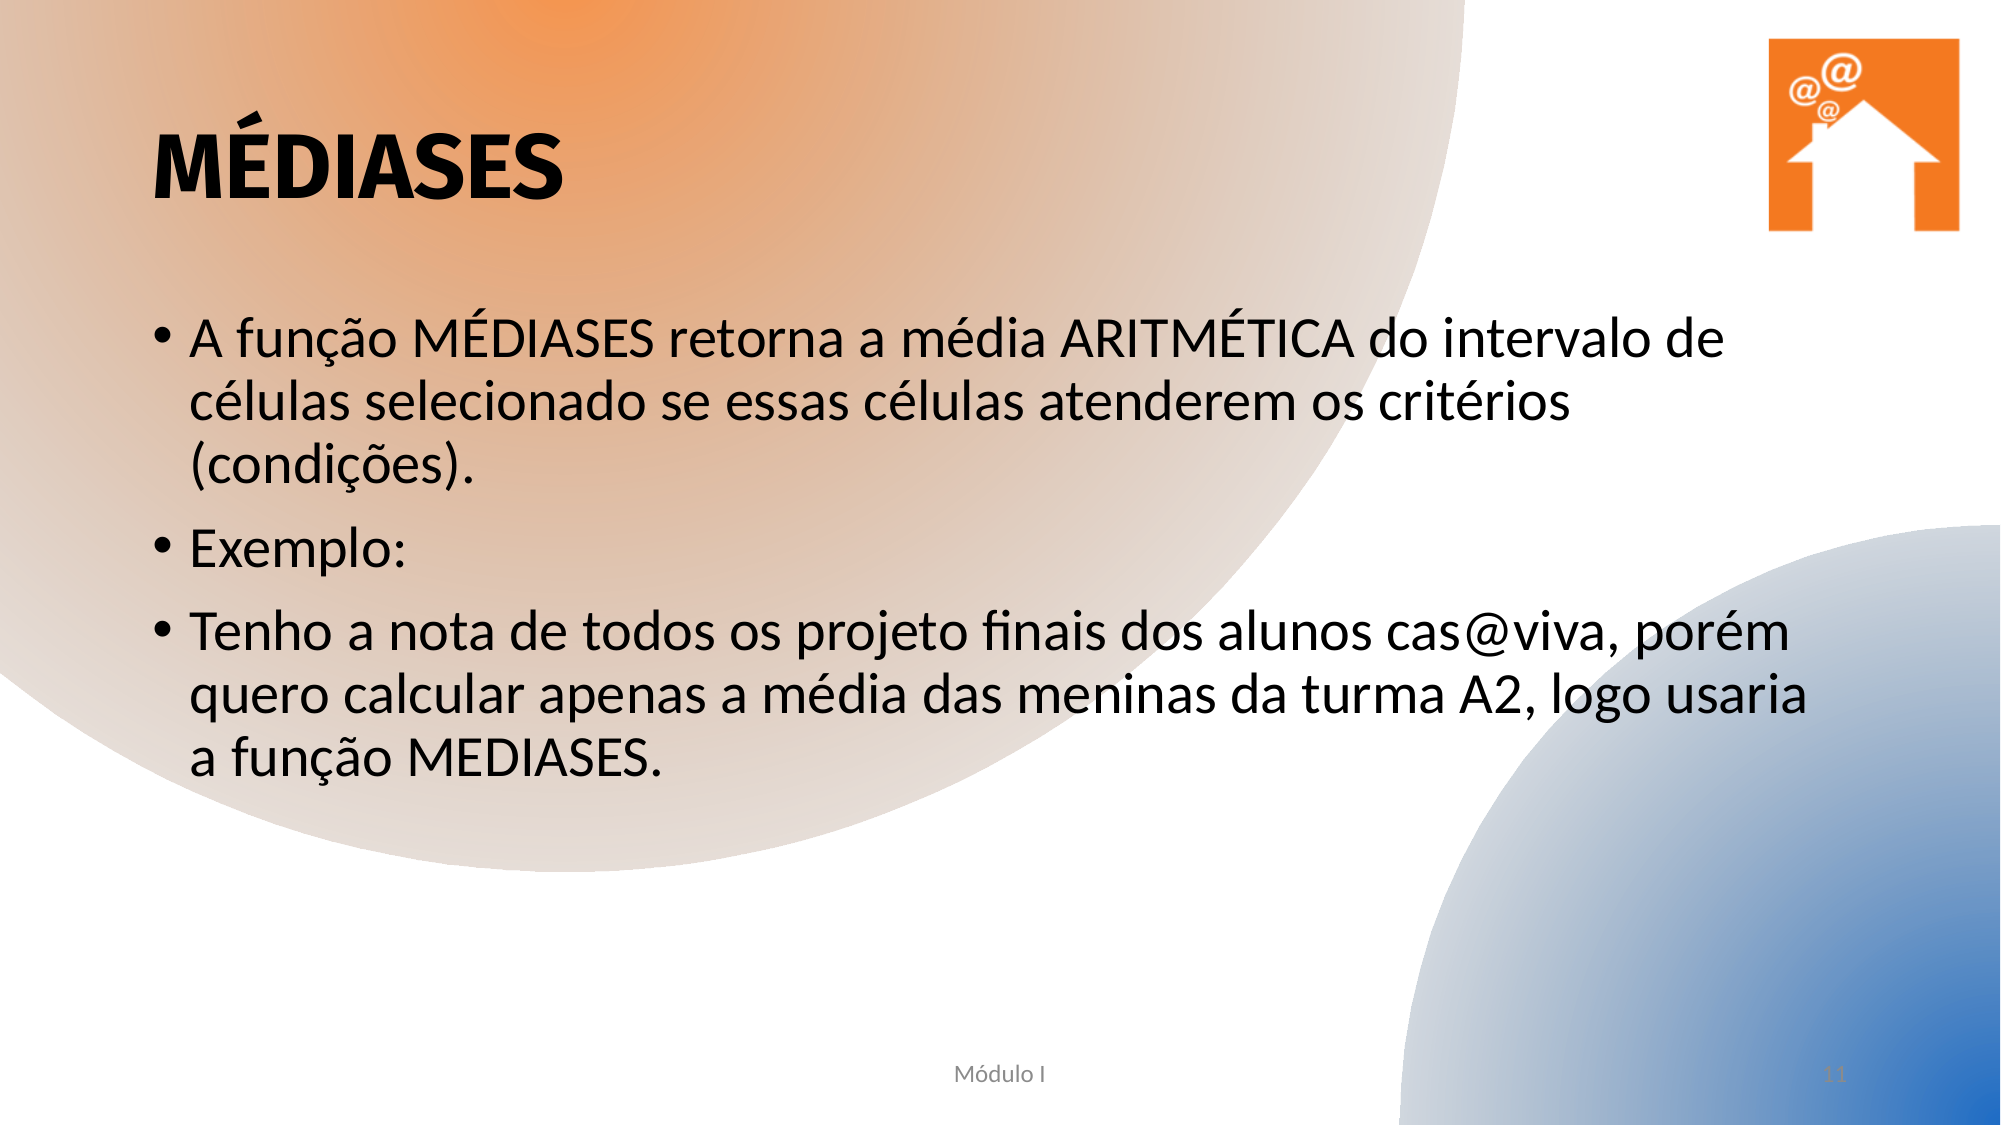

# MÉDIASES
A função MÉDIASES retorna a média ARITMÉTICA do intervalo de células selecionado se essas células atenderem os critérios (condições).
Exemplo:
Tenho a nota de todos os projeto finais dos alunos cas@viva, porém quero calcular apenas a média das meninas da turma A2, logo usaria a função MEDIASES.
Módulo I
11